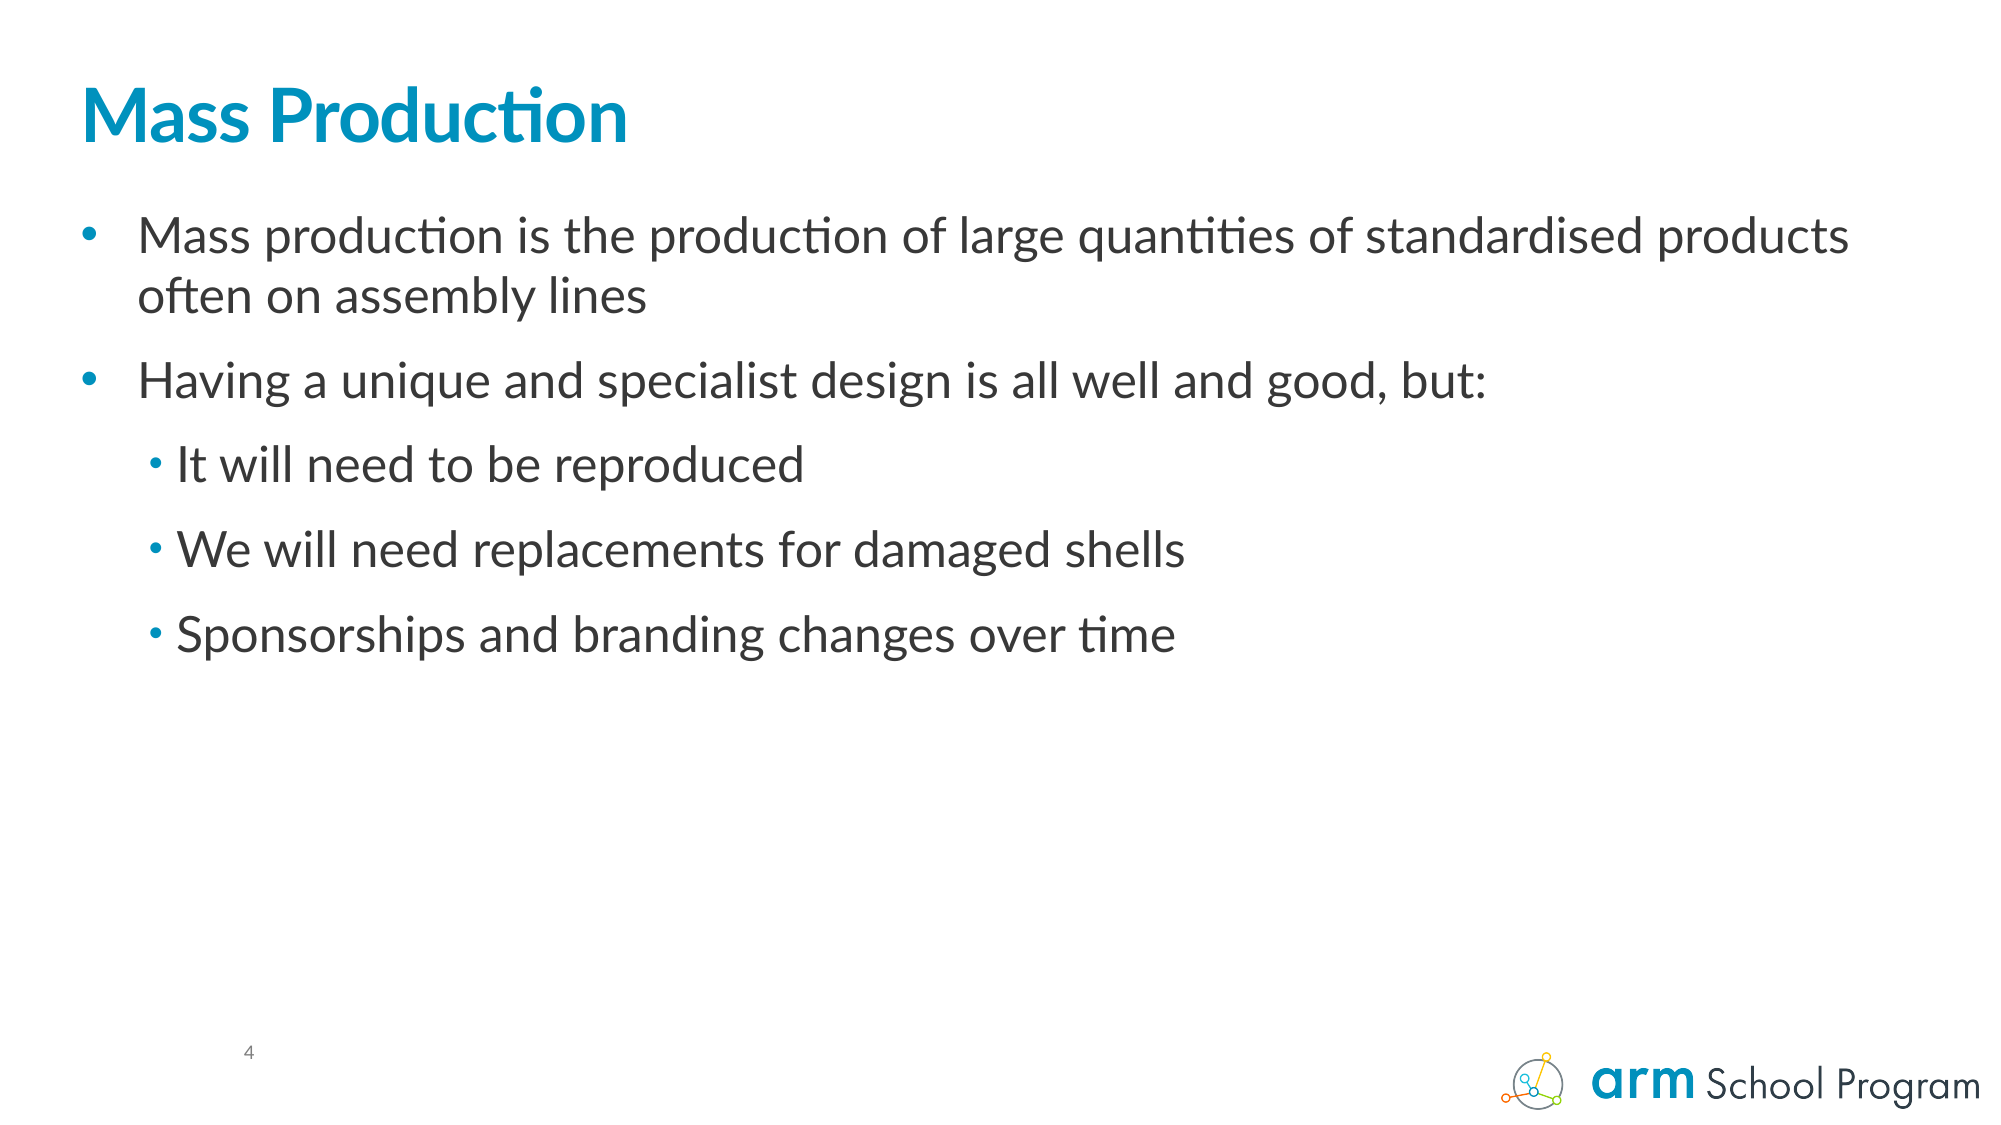

# Mass Production
Mass production is the production of large quantities of standardised products often on assembly lines
Having a unique and specialist design is all well and good, but:
It will need to be reproduced
We will need replacements for damaged shells
Sponsorships and branding changes over time